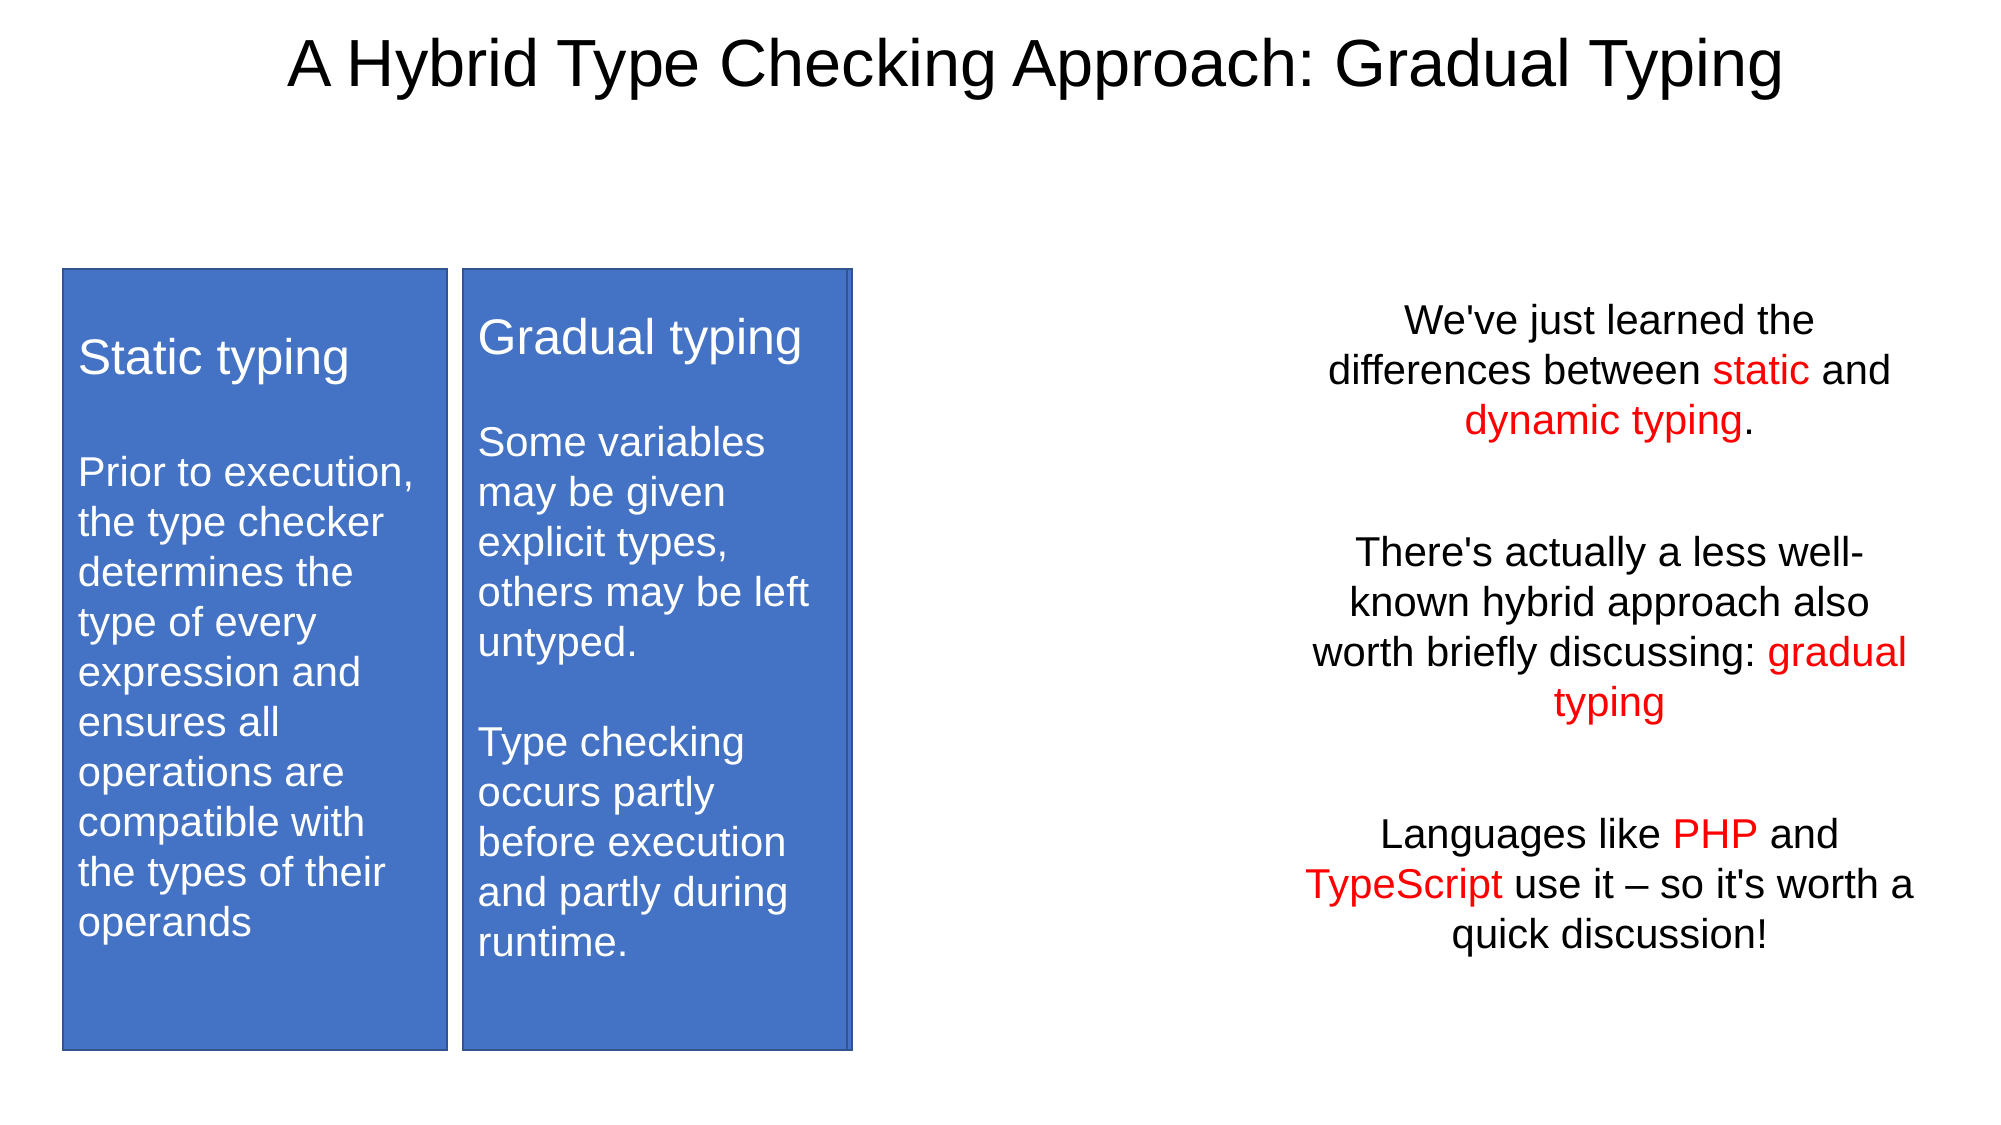

# A Hybrid Type Checking Approach: Gradual Typing
Static typing

Prior to execution, the type checker determines the type of every expression and ensures all operations are compatible with the types of their operands

Gradual typing

Some variables may be given explicit types, others may be left untyped.

Type checking occurs partly before execution and partly during runtime.

Dynamic typing

As the program executes, the type checker ensures that each primitive operation is invoked with values of the right types, and raises an exception otherwise

We've just learned the differences between static and dynamic typing.
There's actually a less well-known hybrid approach also worth briefly discussing: gradual typing
Languages like PHP and TypeScript use it – so it's worth a quick discussion!